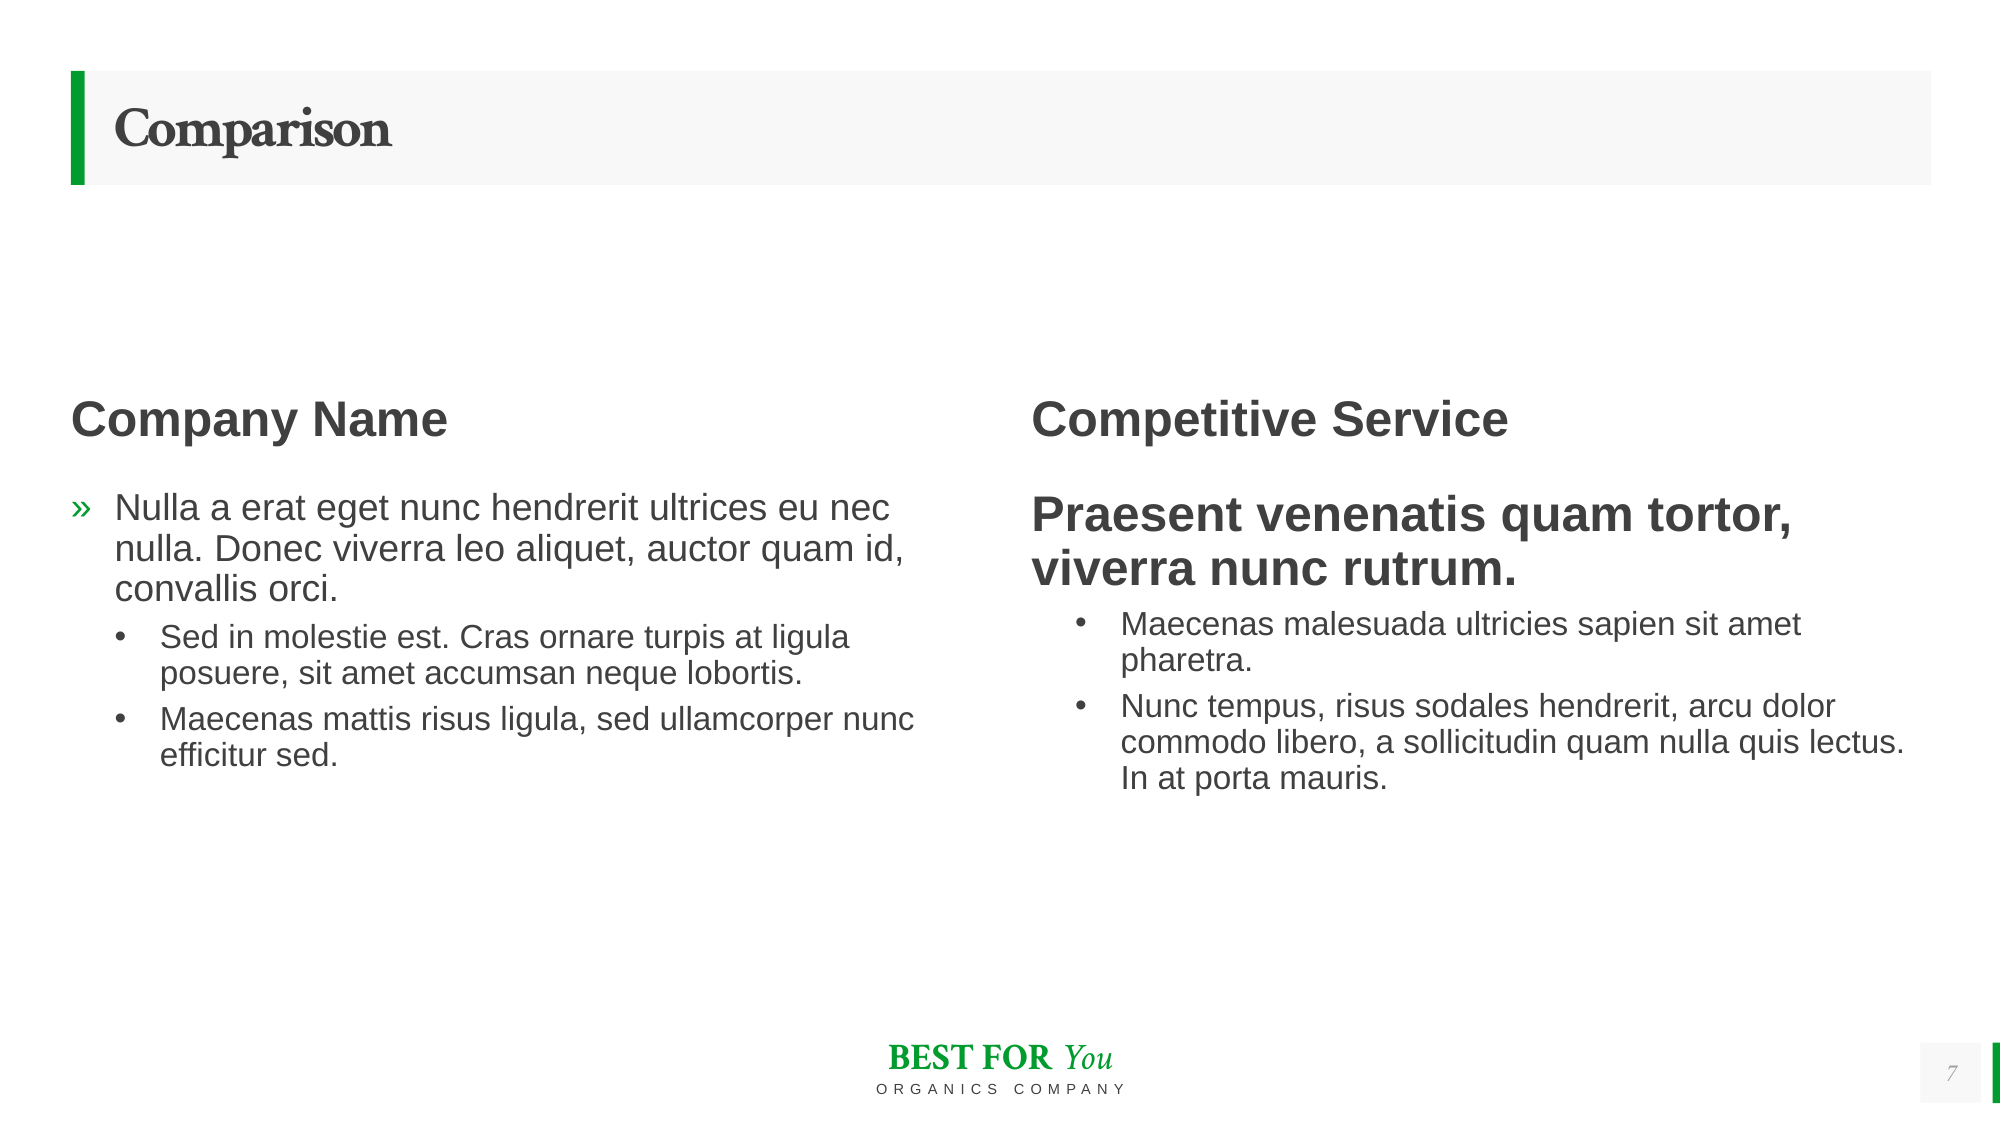

# Comparison
Company Name
Competitive Service
Nulla a erat eget nunc hendrerit ultrices eu nec nulla. Donec viverra leo aliquet, auctor quam id, convallis orci.
Sed in molestie est. Cras ornare turpis at ligula posuere, sit amet accumsan neque lobortis.
Maecenas mattis risus ligula, sed ullamcorper nunc efficitur sed.
Praesent venenatis quam tortor, viverra nunc rutrum.
Maecenas malesuada ultricies sapien sit amet pharetra.
Nunc tempus, risus sodales hendrerit, arcu dolor commodo libero, a sollicitudin quam nulla quis lectus. In at porta mauris.
7